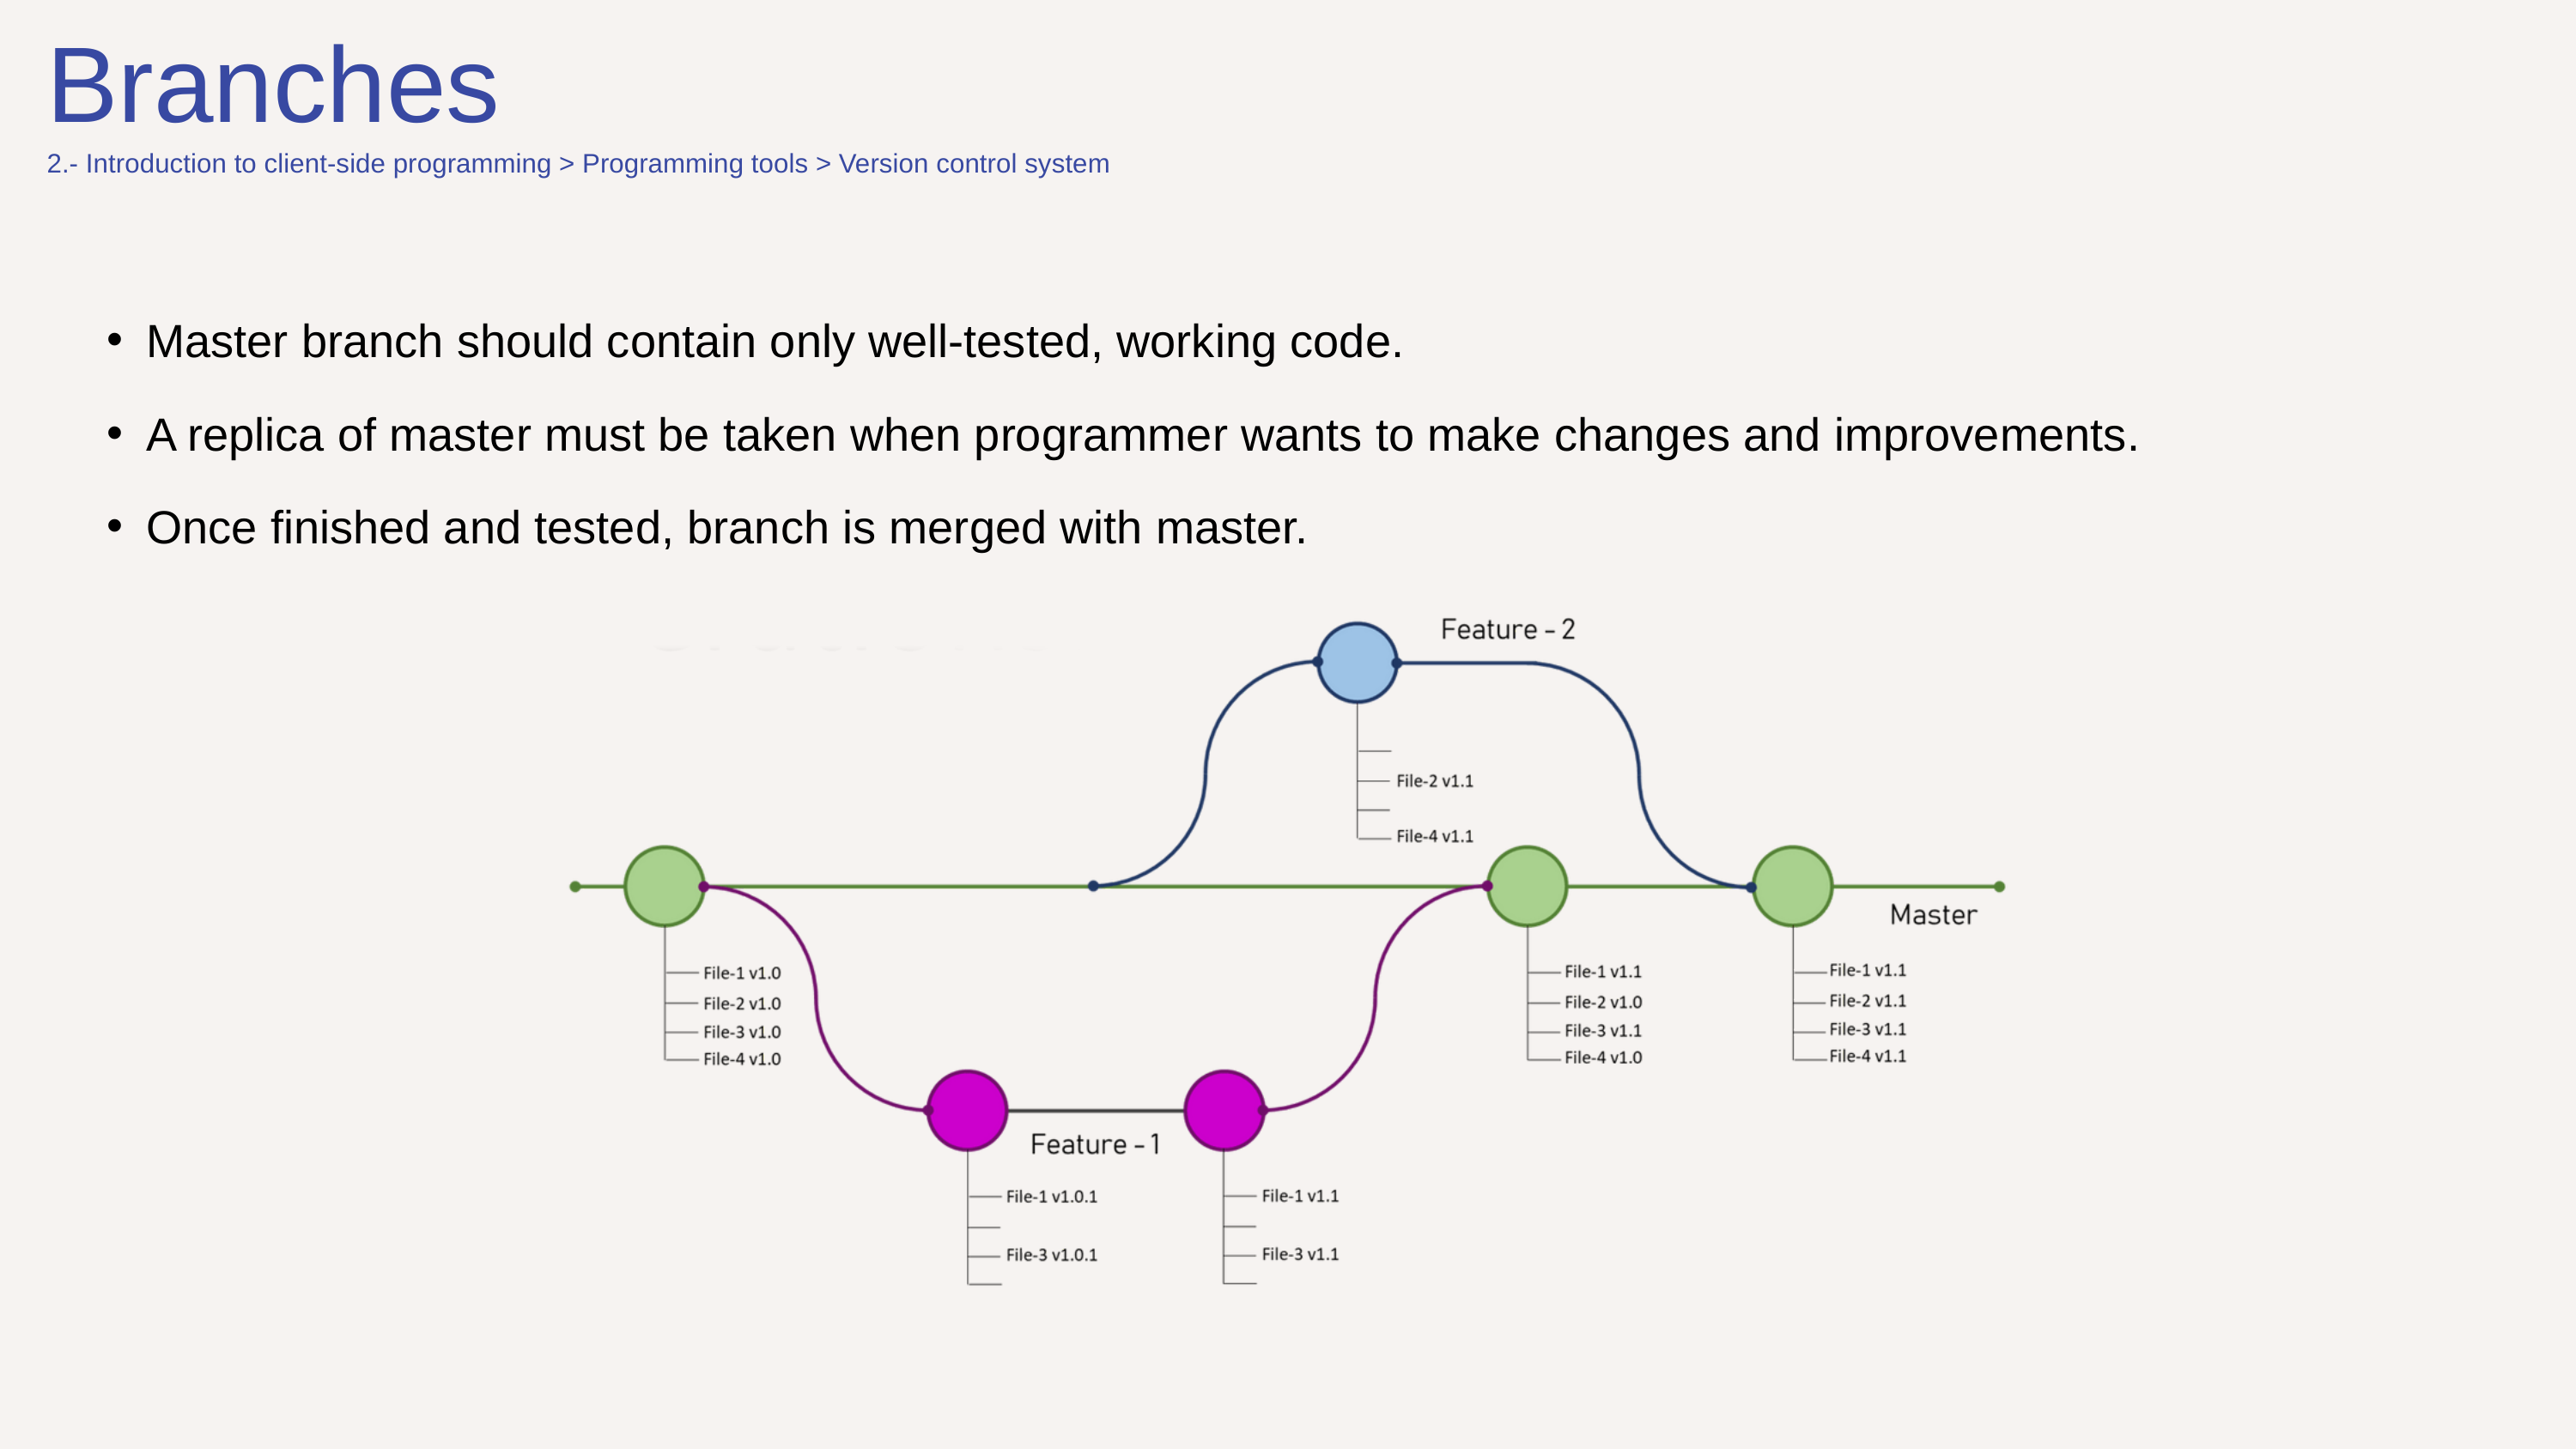

Branches
2.- Introduction to client-side programming > Programming tools > Version control system
Master branch should contain only well-tested, working code.
A replica of master must be taken when programmer wants to make changes and improvements.
Once finished and tested, branch is merged with master.